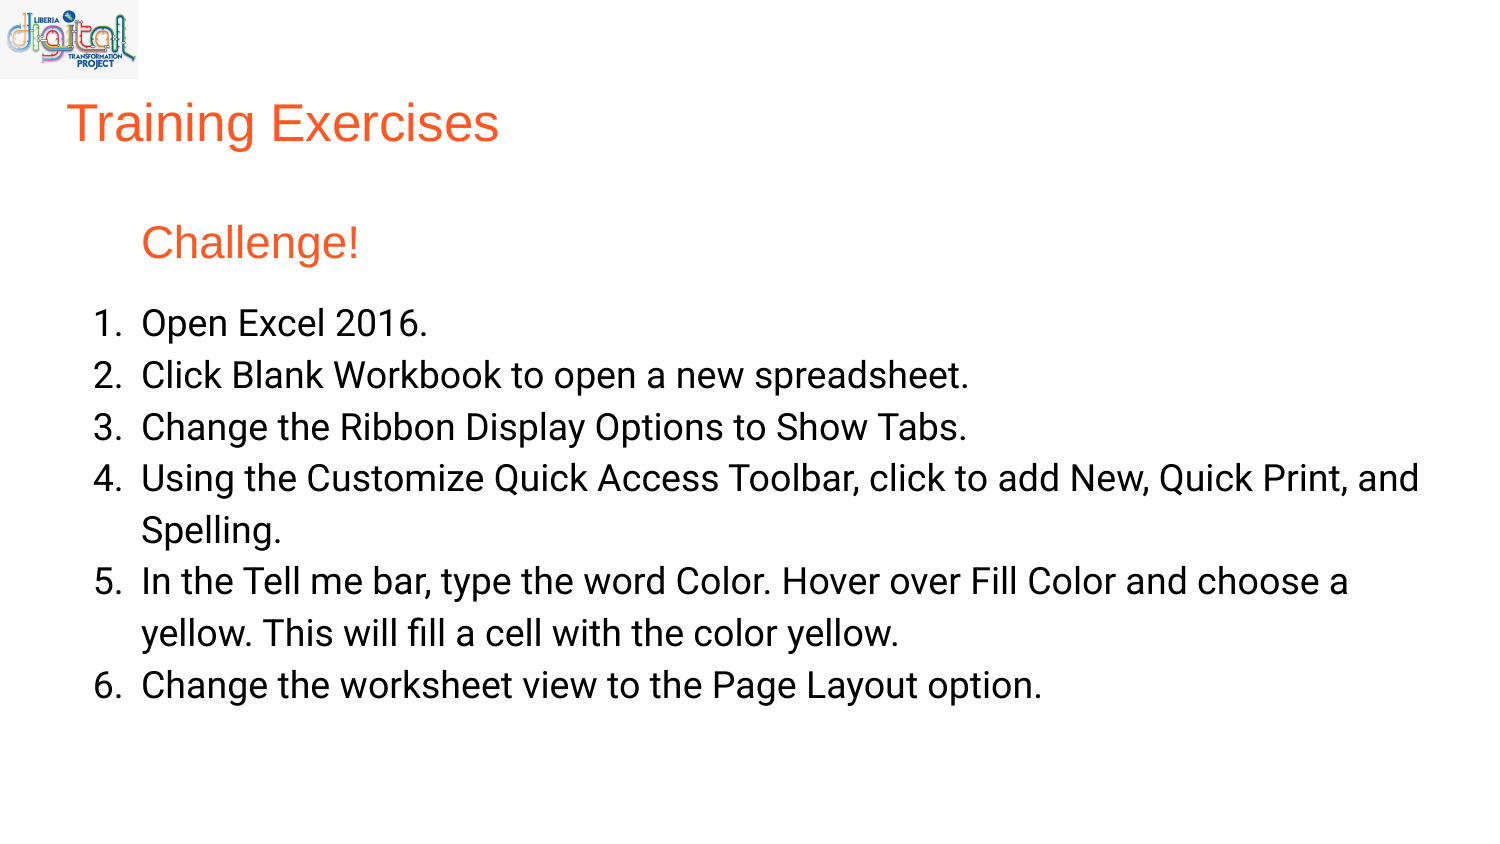

# Training Exercises

Challenge!
Open Excel 2016.
Click Blank Workbook to open a new spreadsheet.
Change the Ribbon Display Options to Show Tabs.
Using the Customize Quick Access Toolbar, click to add New, Quick Print, and Spelling.
In the Tell me bar, type the word Color. Hover over Fill Color and choose a yellow. This will fill a cell with the color yellow.
Change the worksheet view to the Page Layout option.